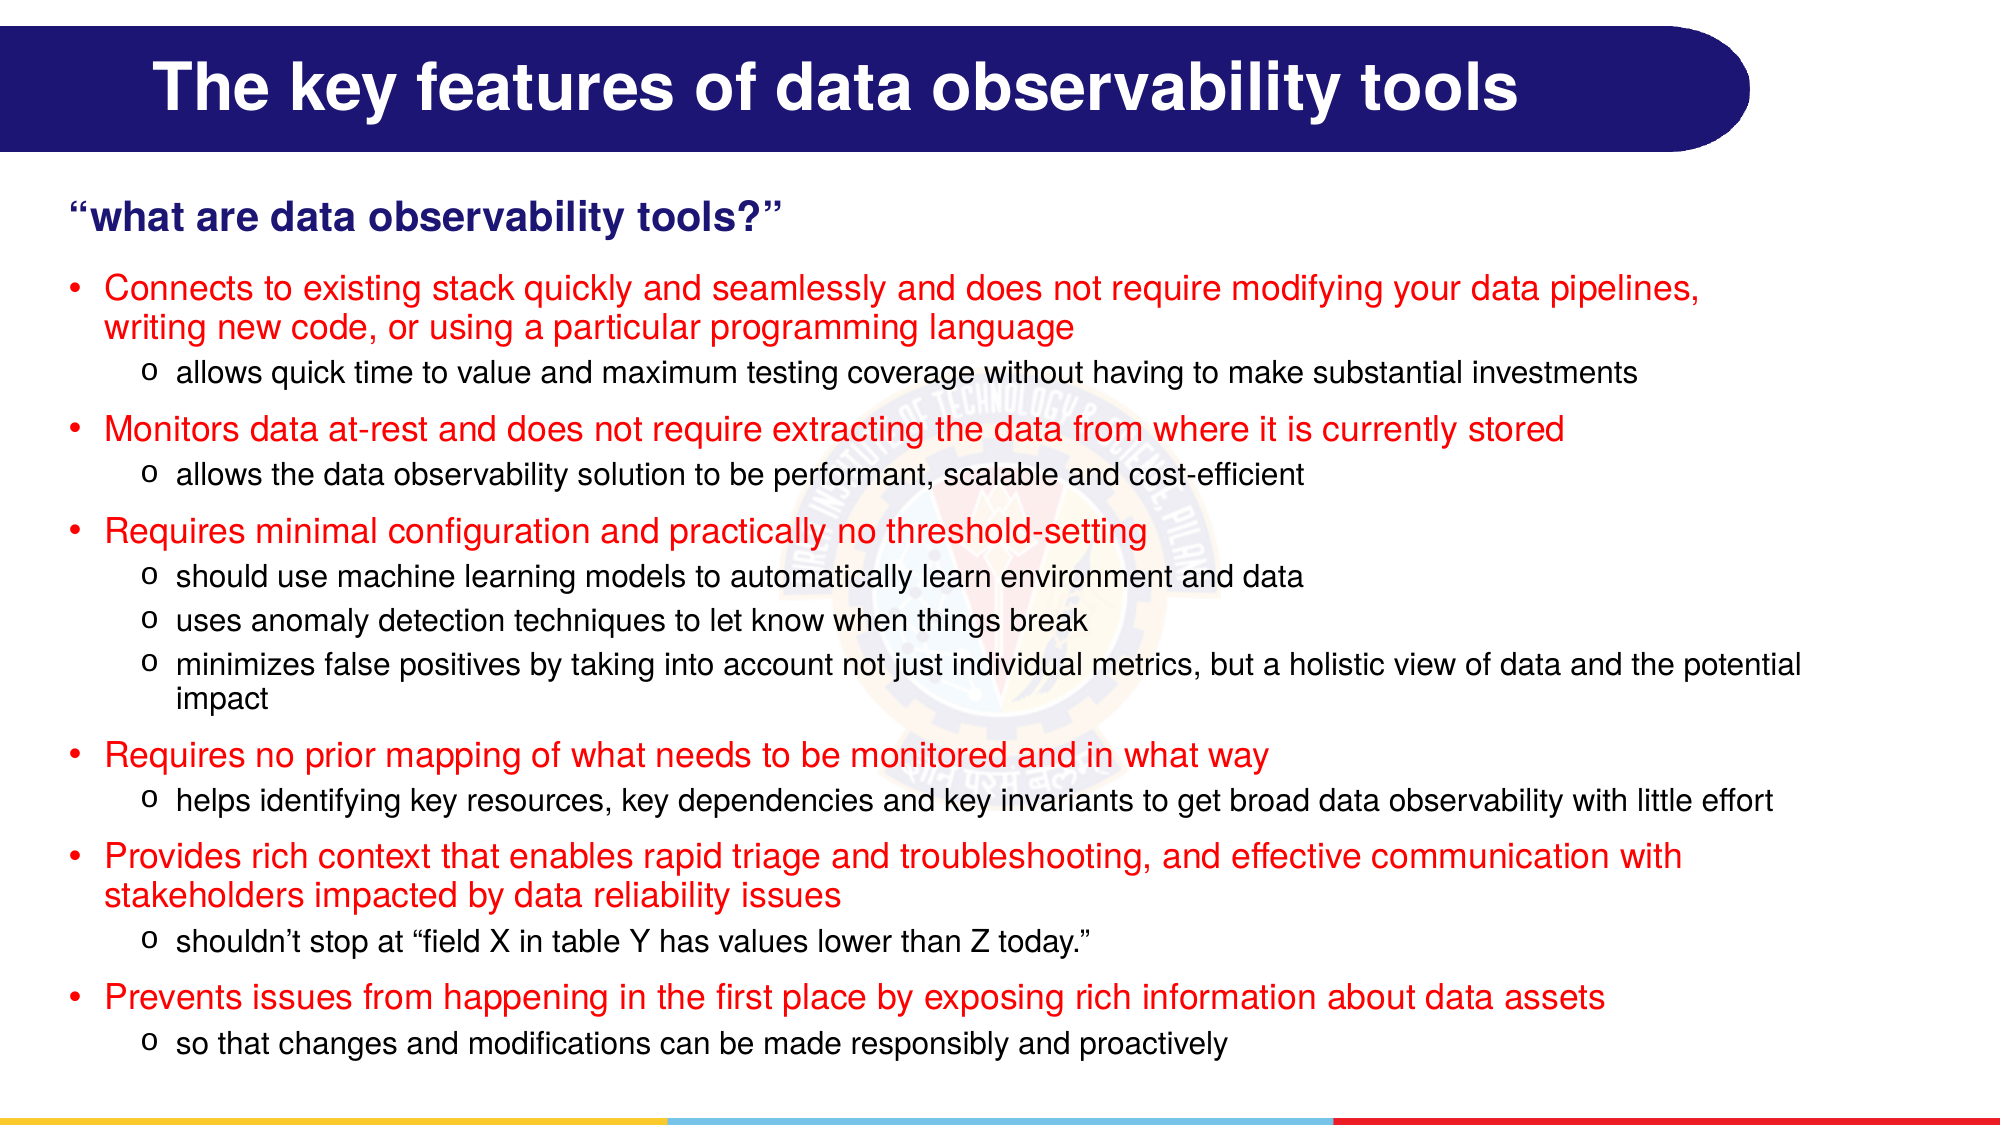

# The key features of data observability tools
“what are data observability tools?”
Connects to existing stack quickly and seamlessly and does not require modifying your data pipelines, writing new code, or using a particular programming language
allows quick time to value and maximum testing coverage without having to make substantial investments
Monitors data at-rest and does not require extracting the data from where it is currently stored
allows the data observability solution to be performant, scalable and cost-efficient
Requires minimal configuration and practically no threshold-setting
should use machine learning models to automatically learn environment and data
uses anomaly detection techniques to let know when things break
minimizes false positives by taking into account not just individual metrics, but a holistic view of data and the potential impact
Requires no prior mapping of what needs to be monitored and in what way
helps identifying key resources, key dependencies and key invariants to get broad data observability with little effort
Provides rich context that enables rapid triage and troubleshooting, and effective communication with stakeholders impacted by data reliability issues
shouldn’t stop at “field X in table Y has values lower than Z today.”
Prevents issues from happening in the first place by exposing rich information about data assets
so that changes and modifications can be made responsibly and proactively